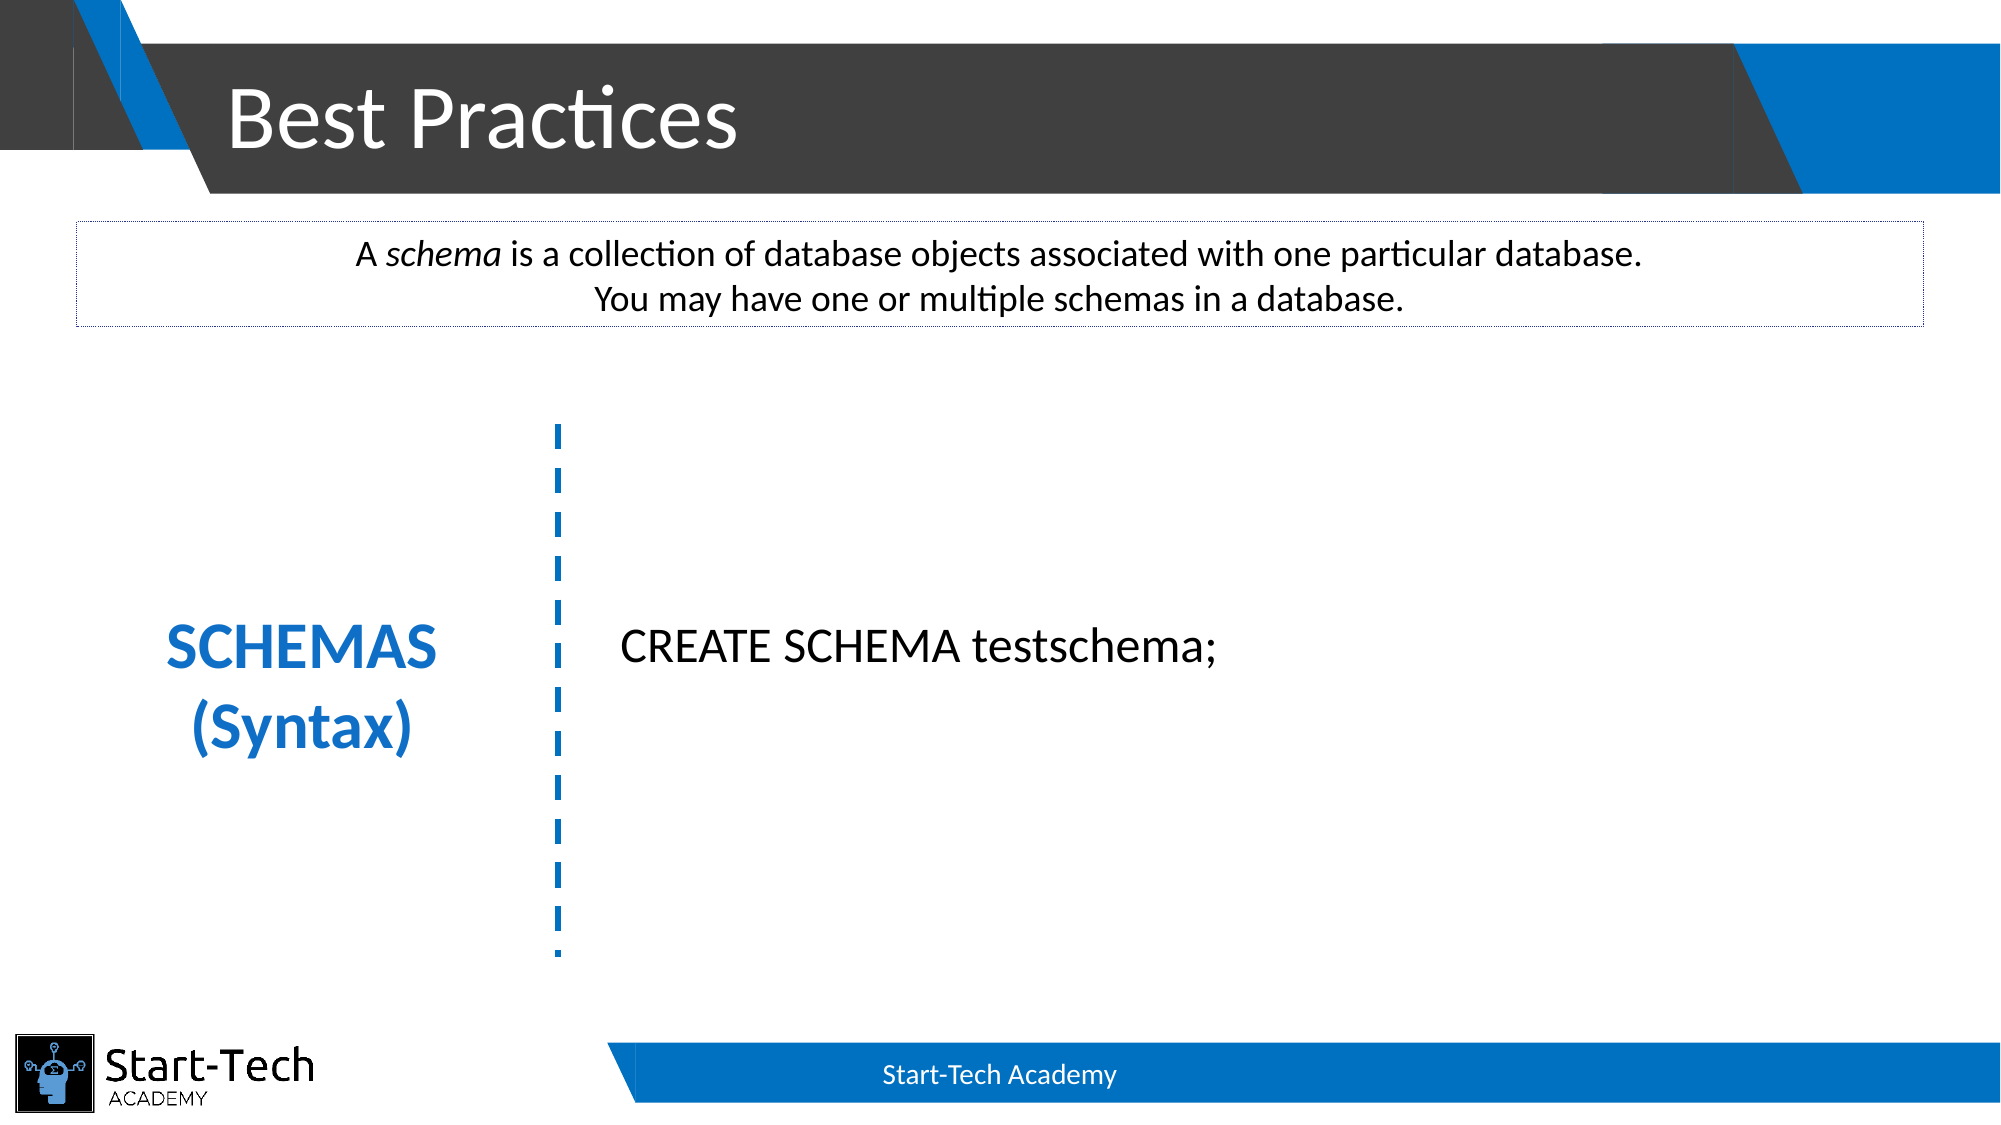

# Best Practices
A schema is a collection of database objects associated with one particular database.
You may have one or multiple schemas in a database.
SCHEMAS
(Syntax)
CREATE SCHEMA testschema;
Start-Tech Academy